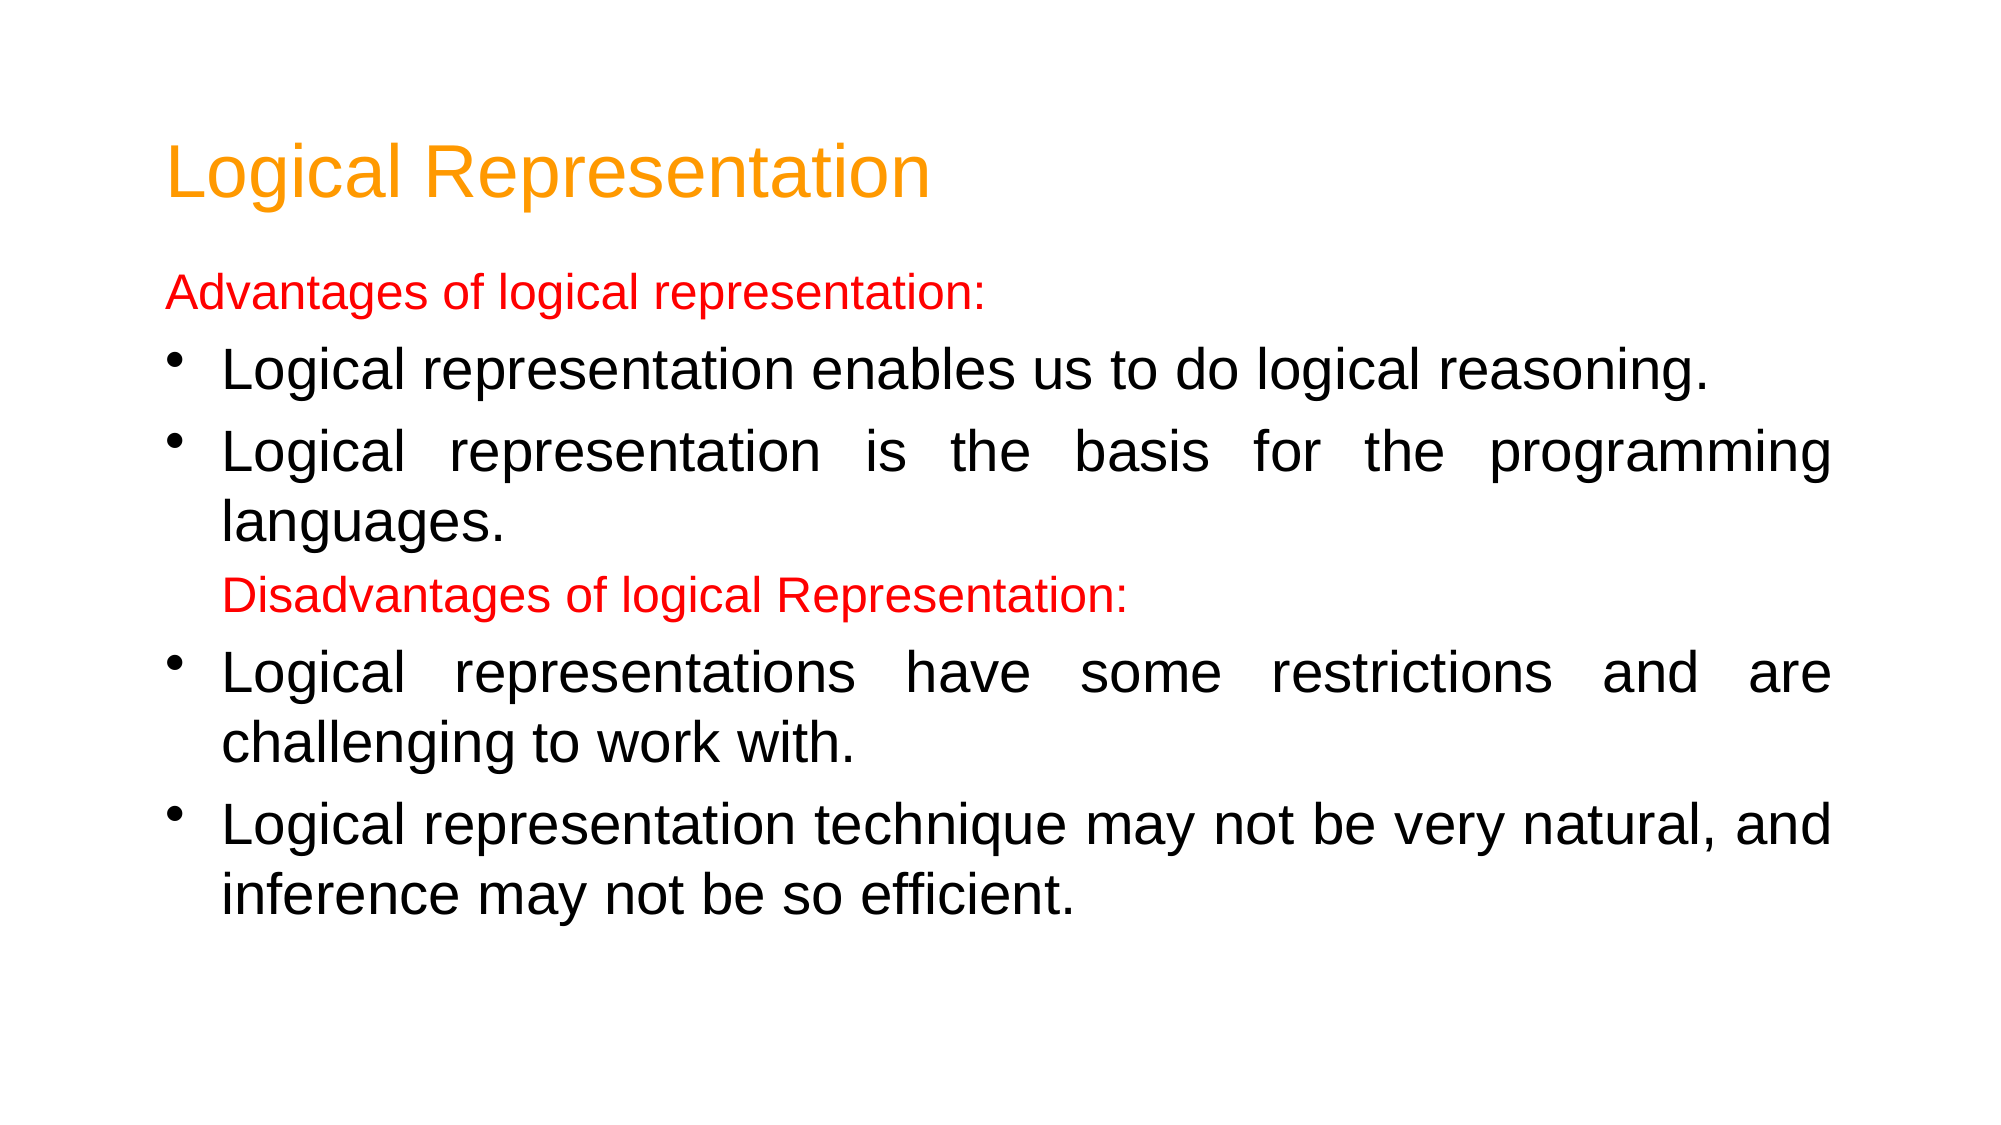

# Logical Representation
Advantages of logical representation:
Logical representation enables us to do logical reasoning.
Logical representation is the basis for the programming languages.
Disadvantages of logical Representation:
Logical representations have some restrictions and are challenging to work with.
Logical representation technique may not be very natural, and inference may not be so efficient.